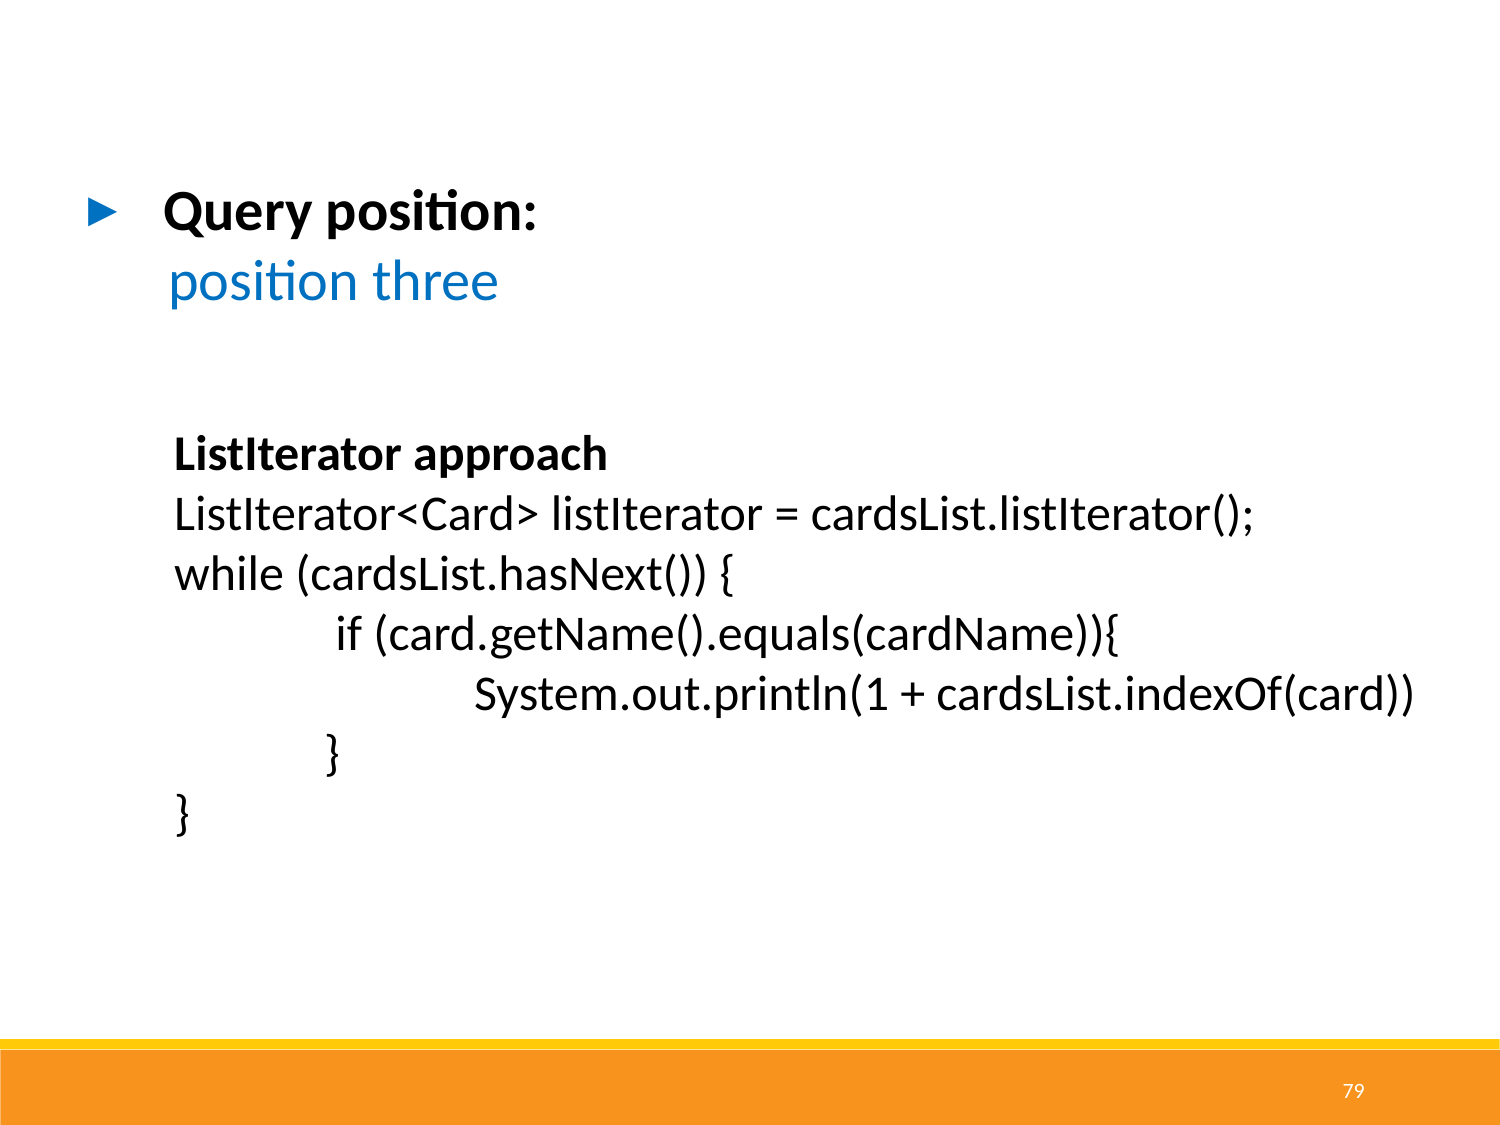

Query position:
      position three
ListIterator approach
ListIterator<Card> listIterator = cardsList.listIterator();
while (cardsList.hasNext()) {
	 if (card.getName().equals(cardName)){
		System.out.println(1 + cardsList.indexOf(card))
	}
}
79